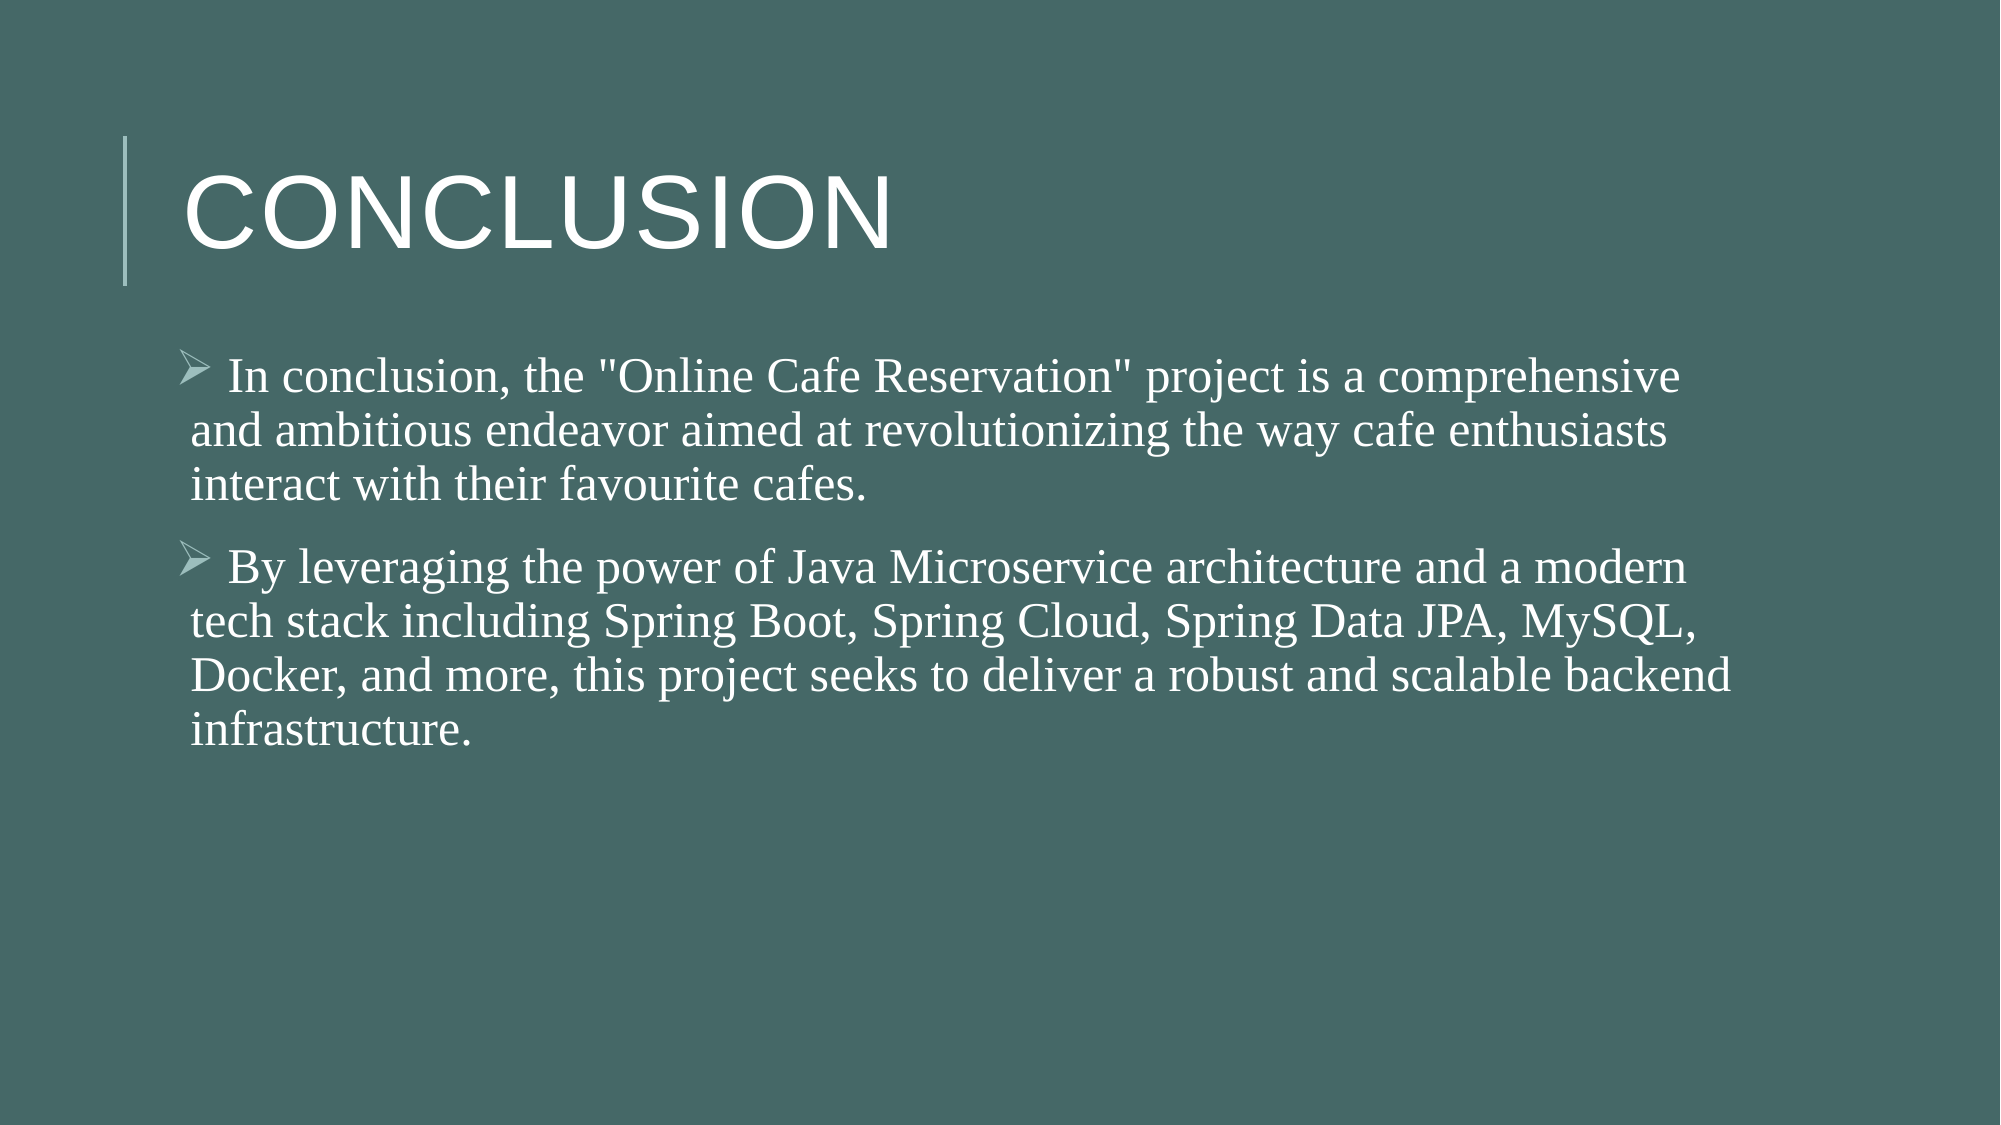

# Conclusion
 In conclusion, the "Online Cafe Reservation" project is a comprehensive and ambitious endeavor aimed at revolutionizing the way cafe enthusiasts interact with their favourite cafes.
 By leveraging the power of Java Microservice architecture and a modern tech stack including Spring Boot, Spring Cloud, Spring Data JPA, MySQL, Docker, and more, this project seeks to deliver a robust and scalable backend infrastructure.